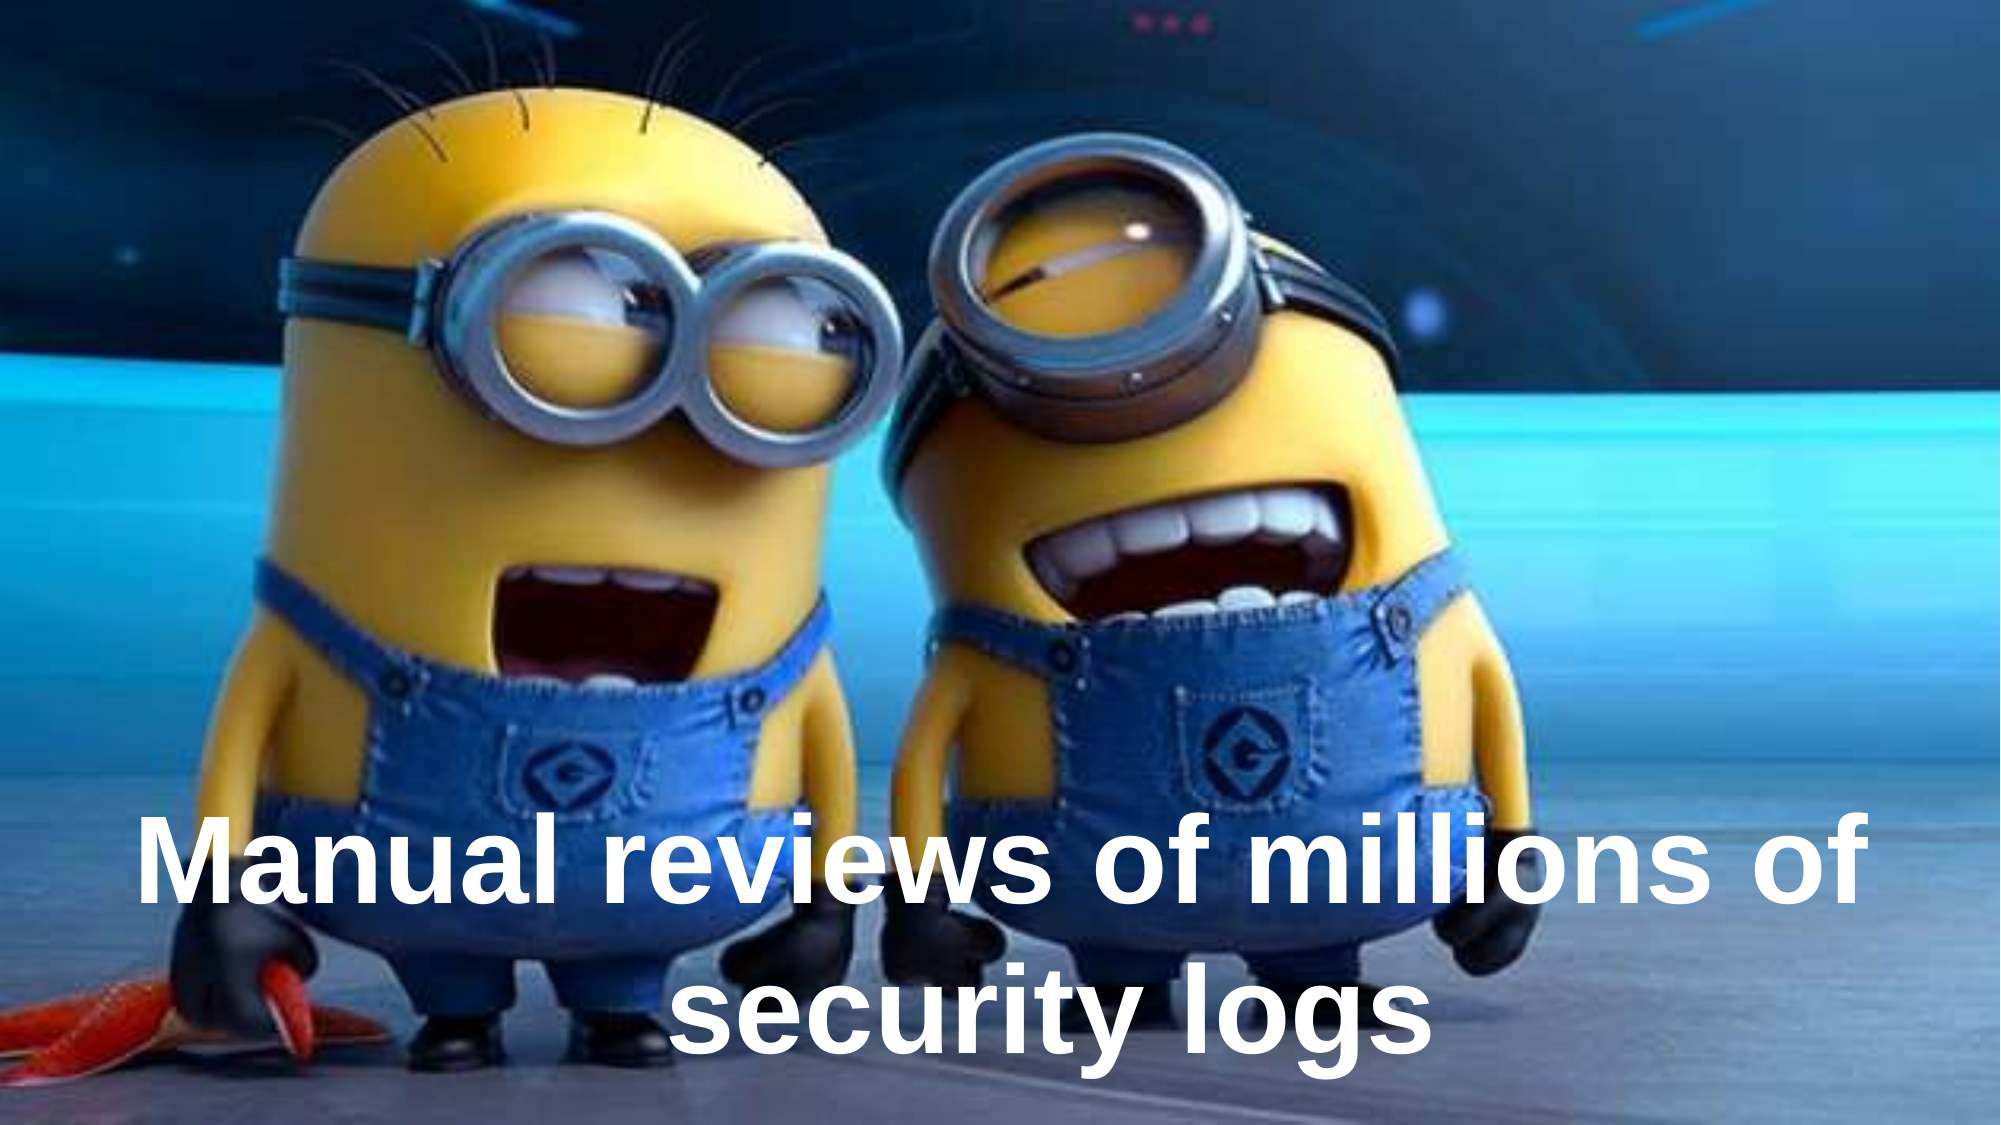

# Manual reviews of millions of  security logs